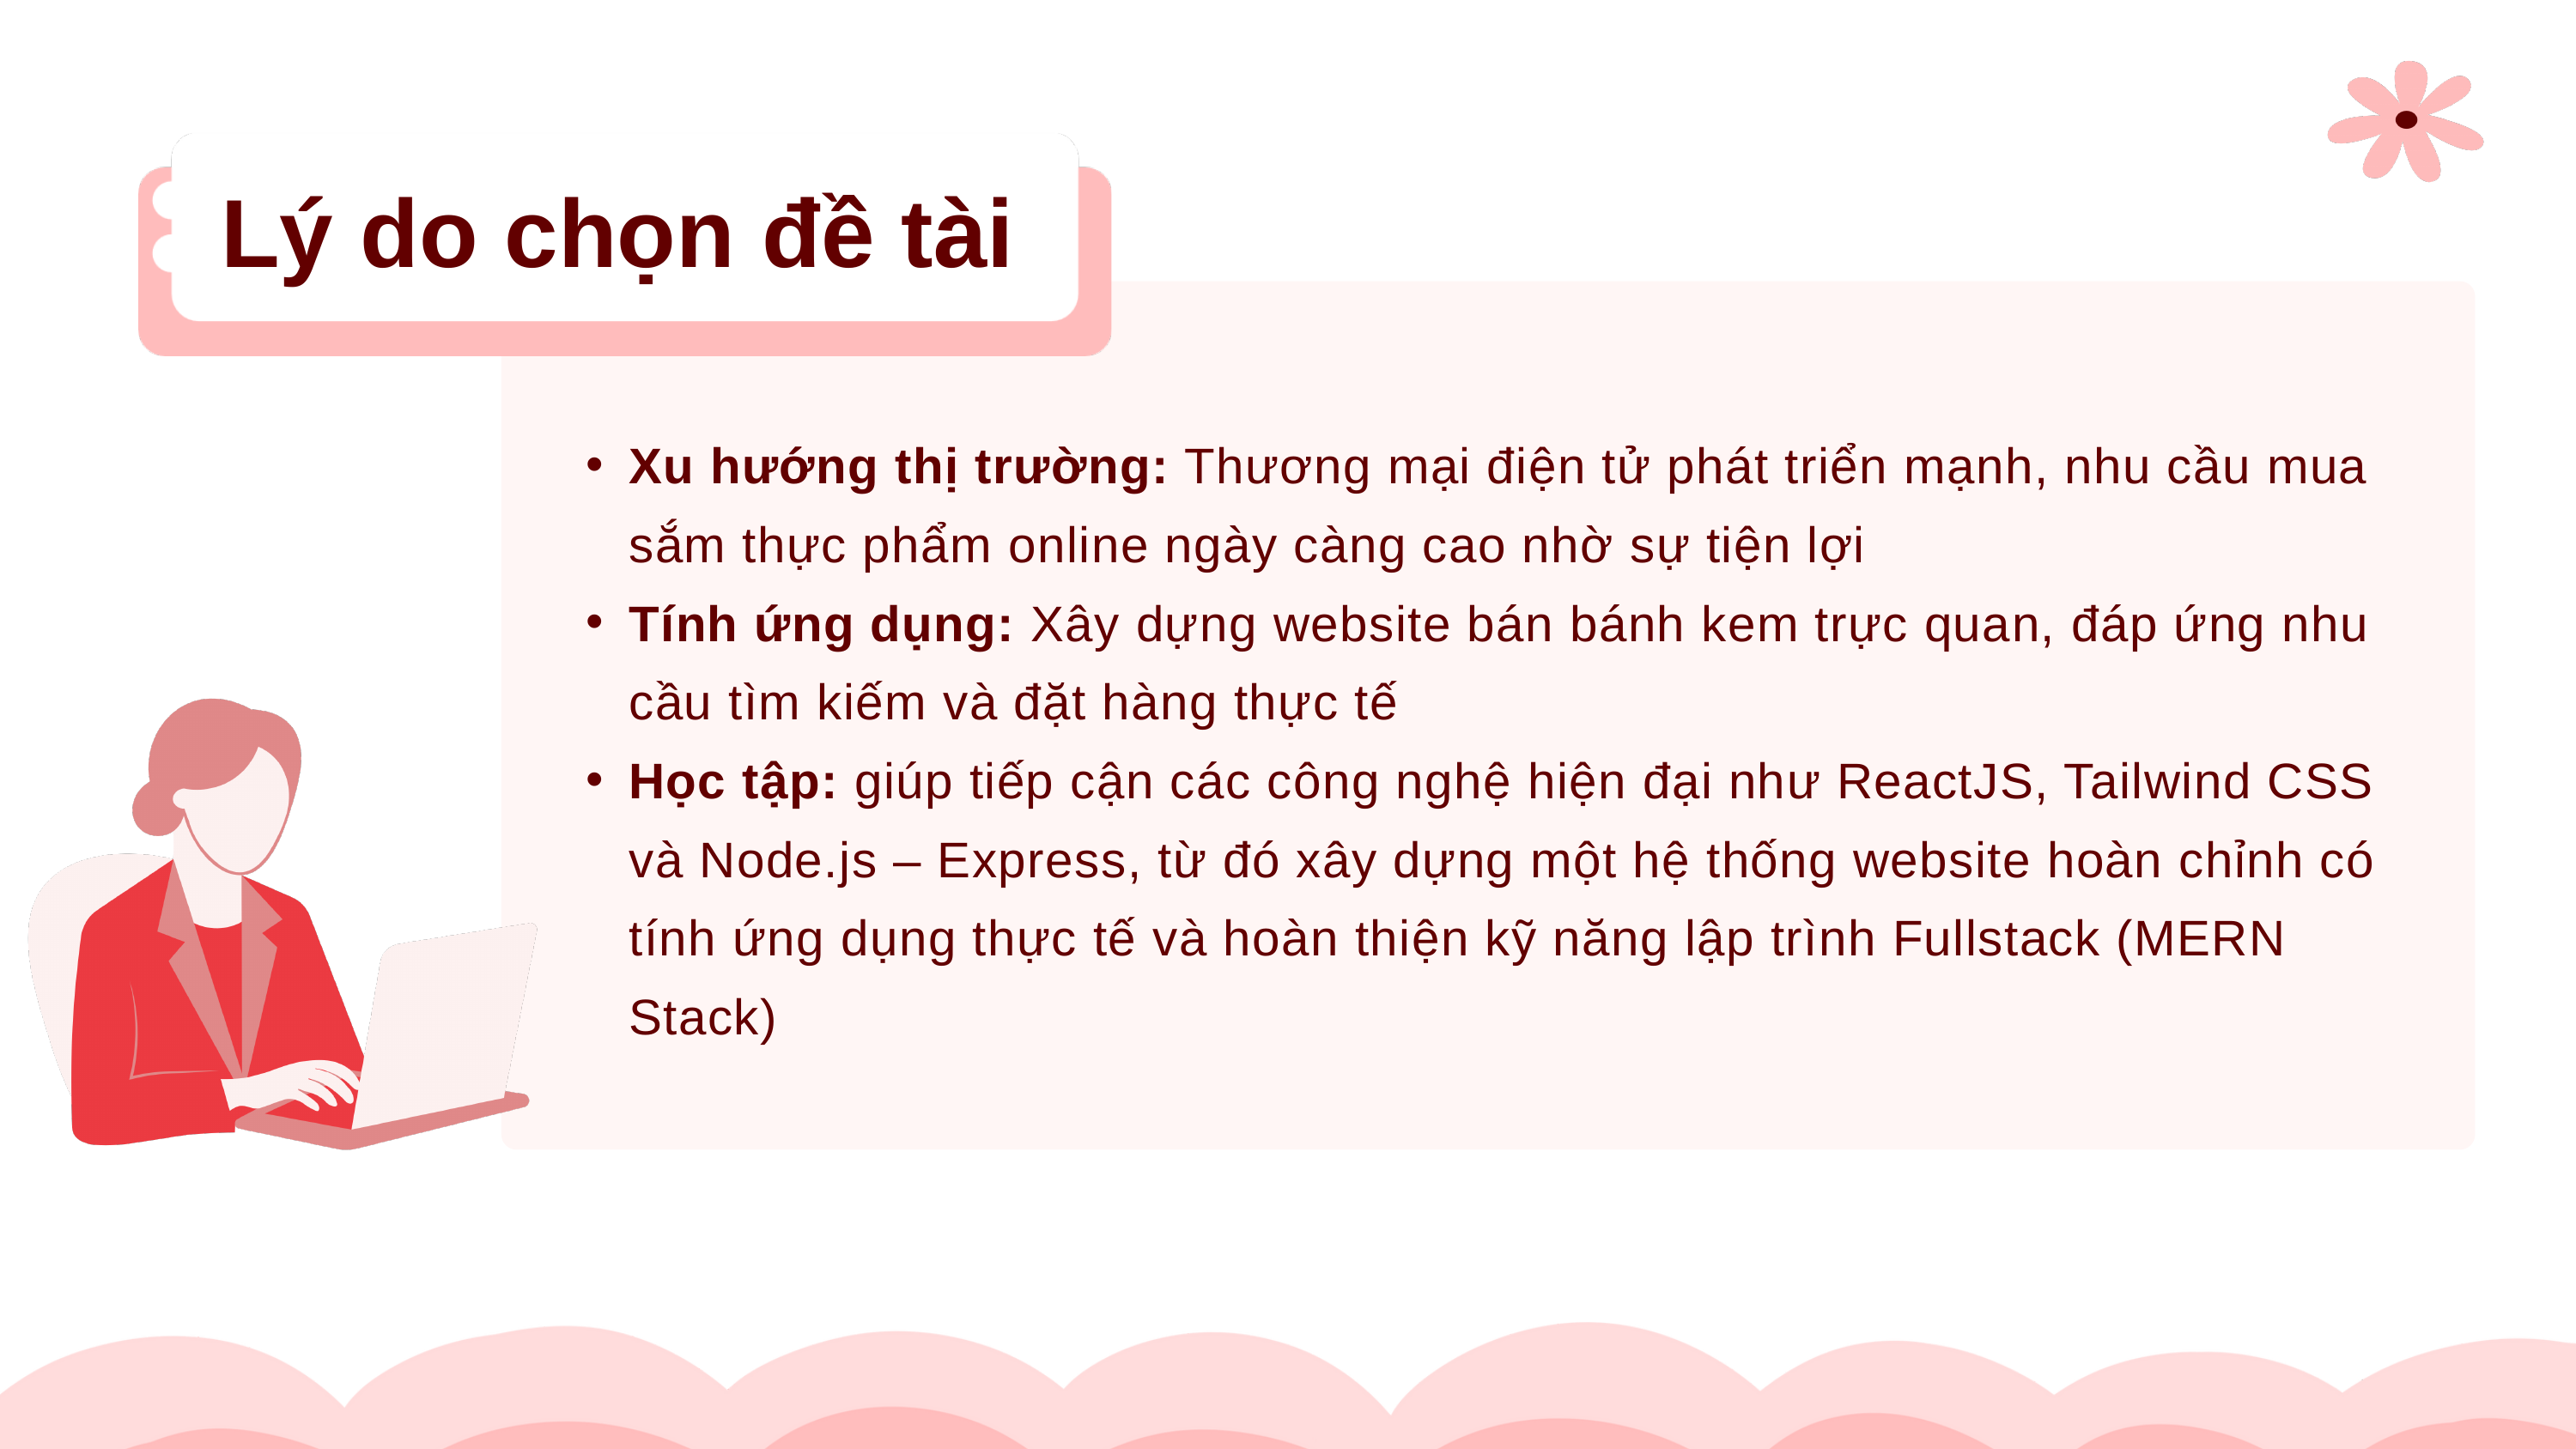

Lý do chọn đề tài

Xu hướng thị trường: Thương mại điện tử phát triển mạnh, nhu cầu mua sắm thực phẩm online ngày càng cao nhờ sự tiện lợi
Tính ứng dụng: Xây dựng website bán bánh kem trực quan, đáp ứng nhu cầu tìm kiếm và đặt hàng thực tế
Học tập: giúp tiếp cận các công nghệ hiện đại như ReactJS, Tailwind CSS và Node.js – Express, từ đó xây dựng một hệ thống website hoàn chỉnh có tính ứng dụng thực tế và hoàn thiện kỹ năng lập trình Fullstack (MERN Stack)